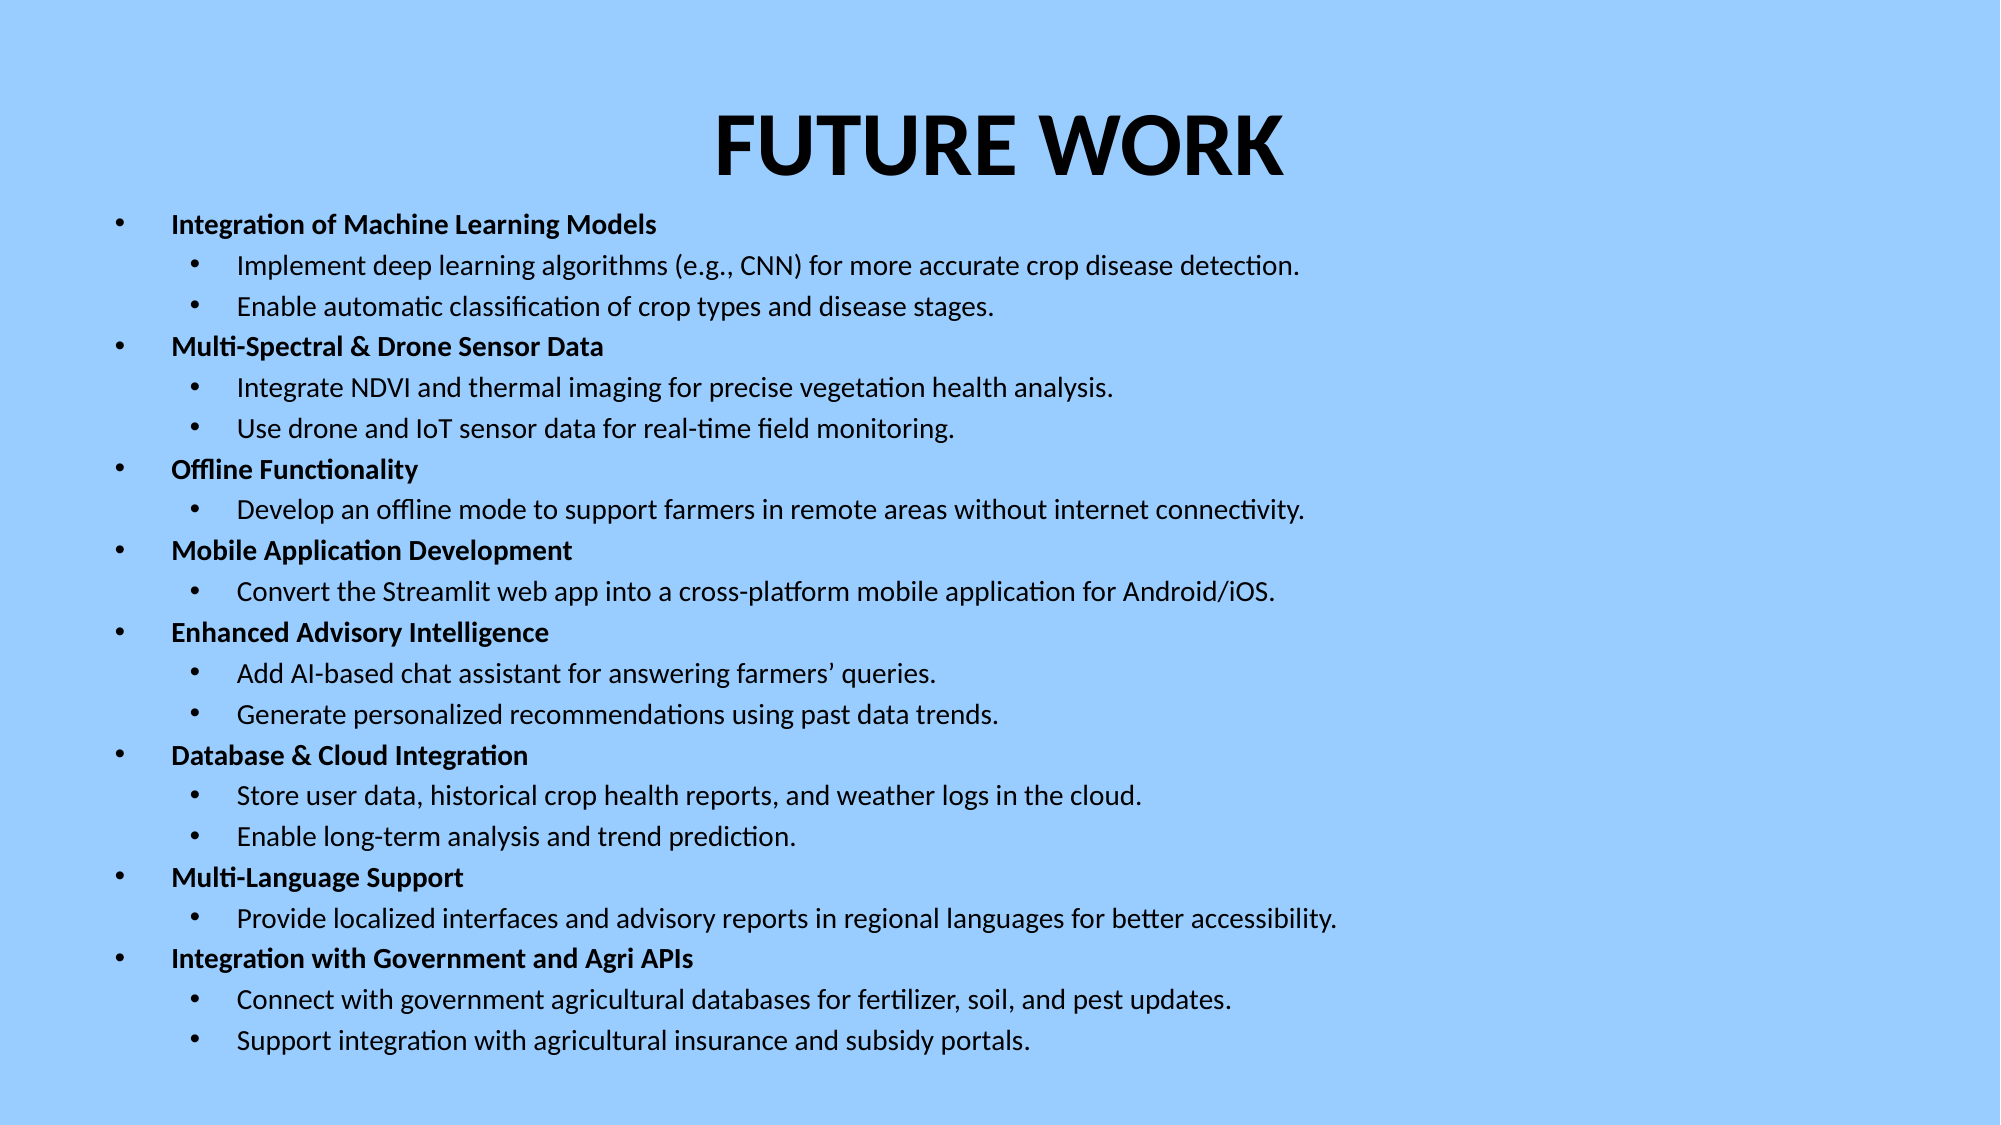

# FUTURE WORK
Integration of Machine Learning Models
Implement deep learning algorithms (e.g., CNN) for more accurate crop disease detection.
Enable automatic classification of crop types and disease stages.
Multi-Spectral & Drone Sensor Data
Integrate NDVI and thermal imaging for precise vegetation health analysis.
Use drone and IoT sensor data for real-time field monitoring.
Offline Functionality
Develop an offline mode to support farmers in remote areas without internet connectivity.
Mobile Application Development
Convert the Streamlit web app into a cross-platform mobile application for Android/iOS.
Enhanced Advisory Intelligence
Add AI-based chat assistant for answering farmers’ queries.
Generate personalized recommendations using past data trends.
Database & Cloud Integration
Store user data, historical crop health reports, and weather logs in the cloud.
Enable long-term analysis and trend prediction.
Multi-Language Support
Provide localized interfaces and advisory reports in regional languages for better accessibility.
Integration with Government and Agri APIs
Connect with government agricultural databases for fertilizer, soil, and pest updates.
Support integration with agricultural insurance and subsidy portals.